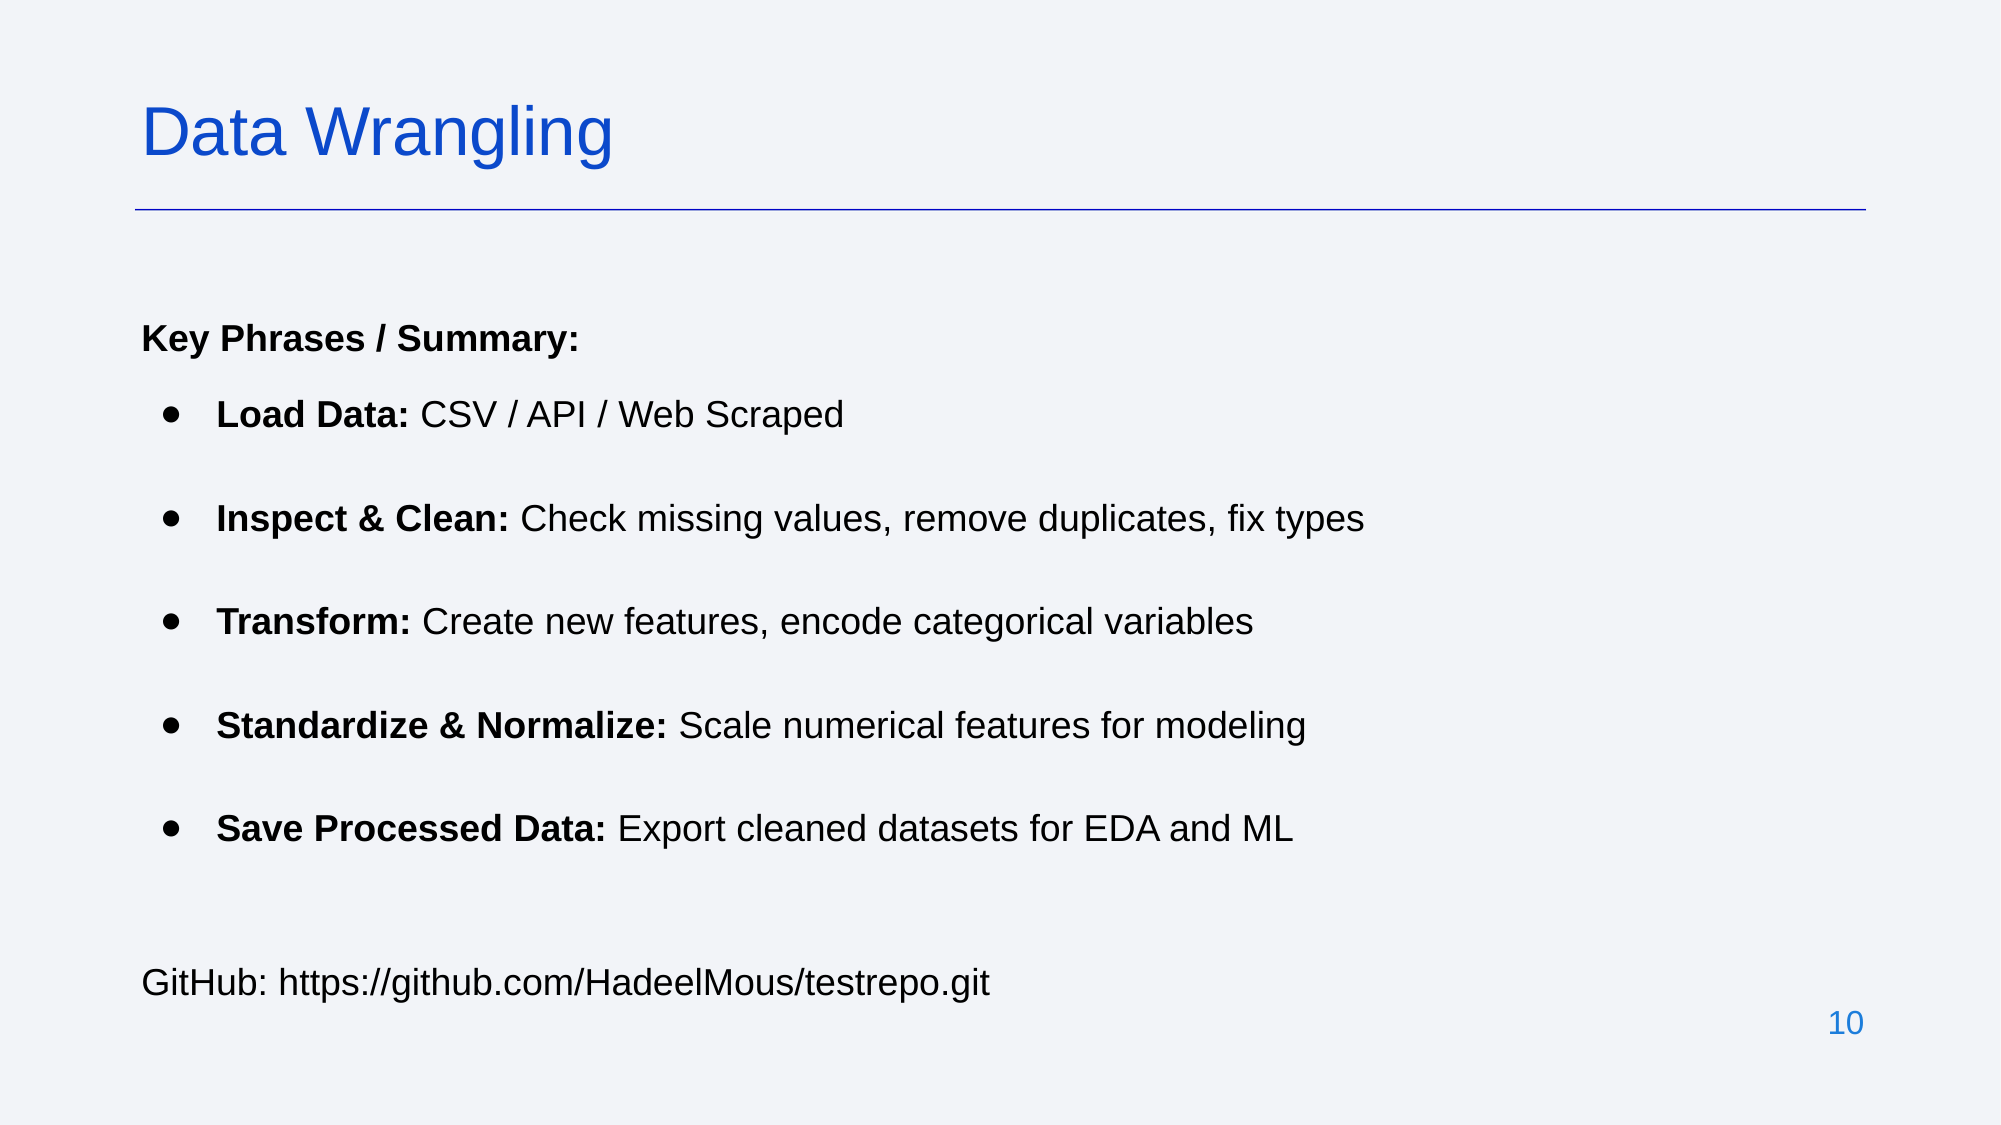

Data Wrangling
Key Phrases / Summary:
Load Data: CSV / API / Web Scraped
Inspect & Clean: Check missing values, remove duplicates, fix types
Transform: Create new features, encode categorical variables
Standardize & Normalize: Scale numerical features for modeling
Save Processed Data: Export cleaned datasets for EDA and ML

GitHub: https://github.com/HadeelMous/testrepo.git

10